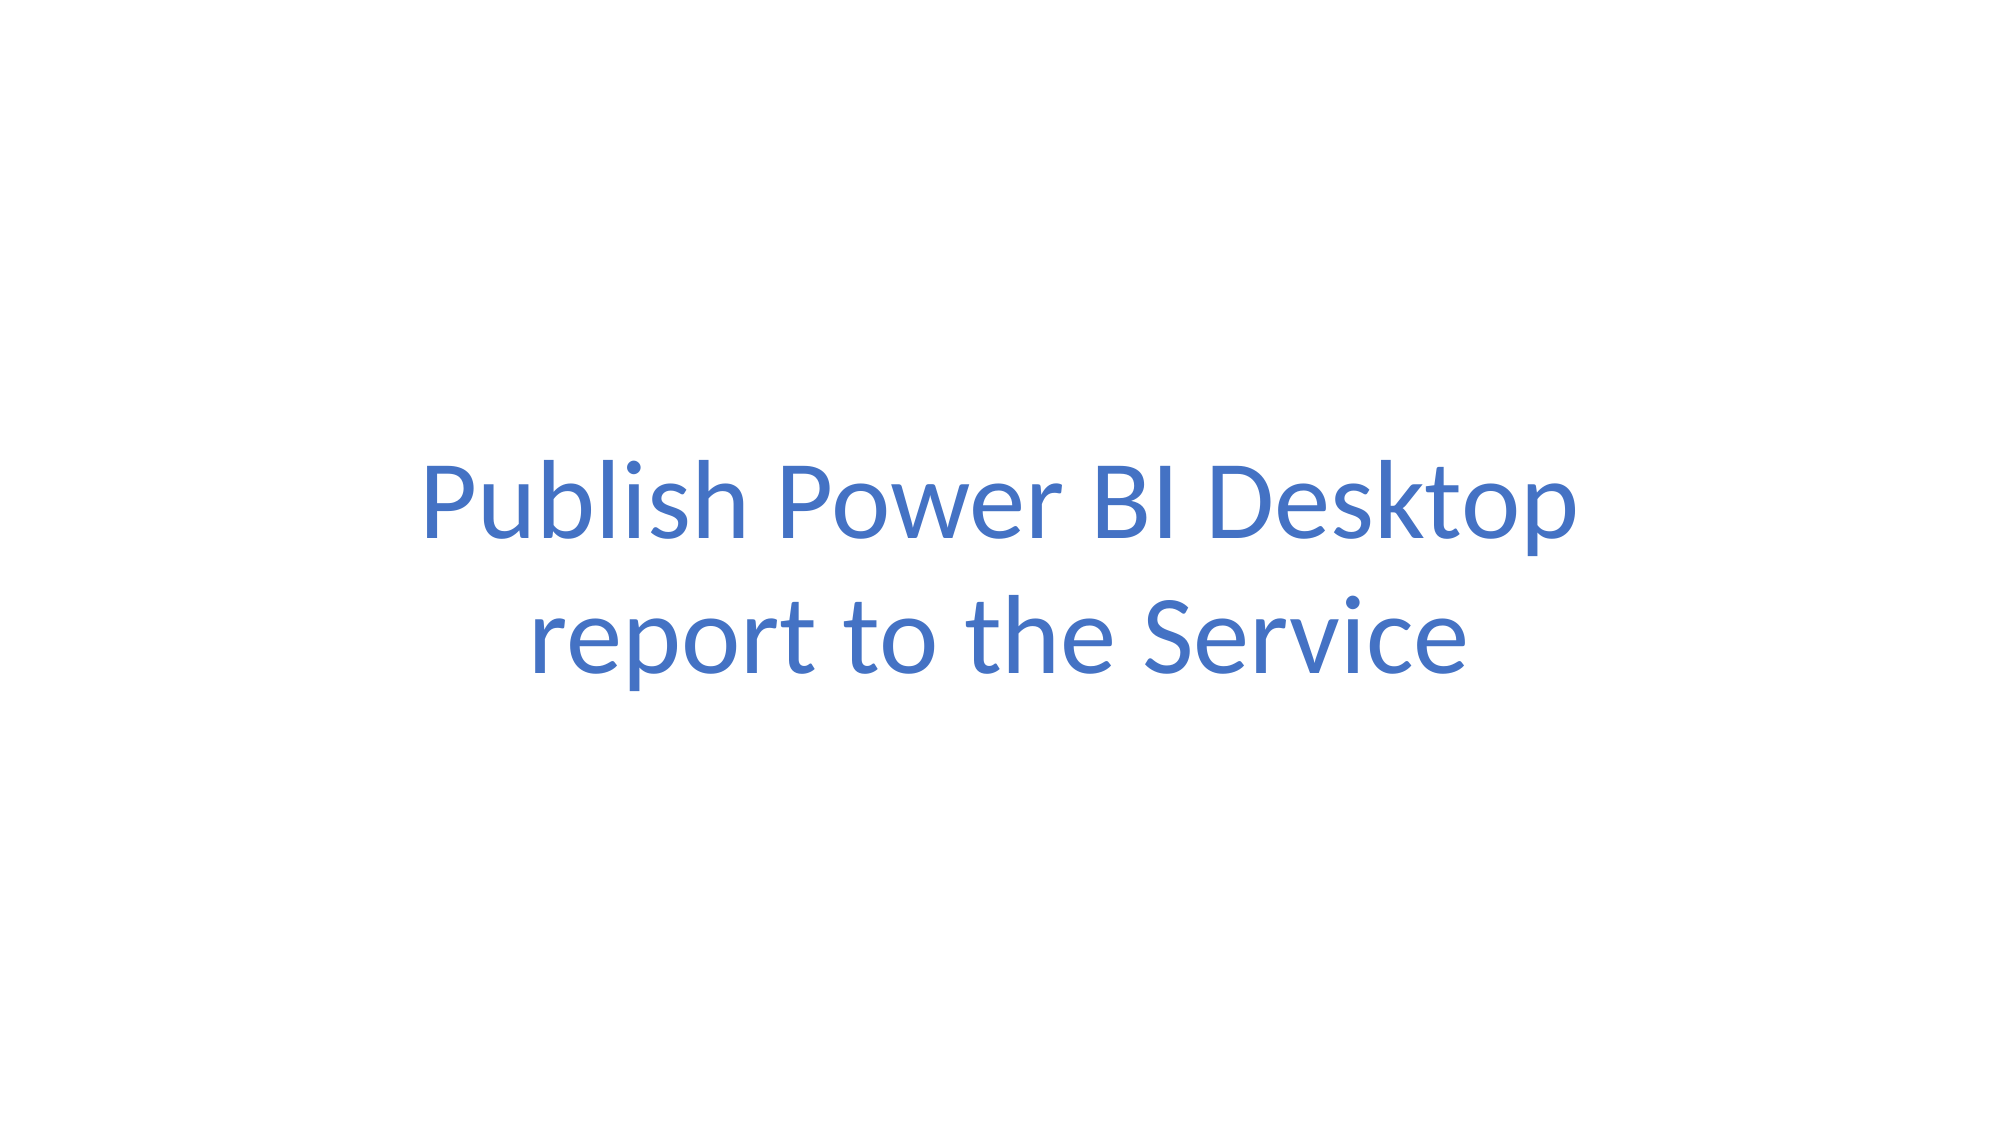

Publish Power BI Desktop report to the Service